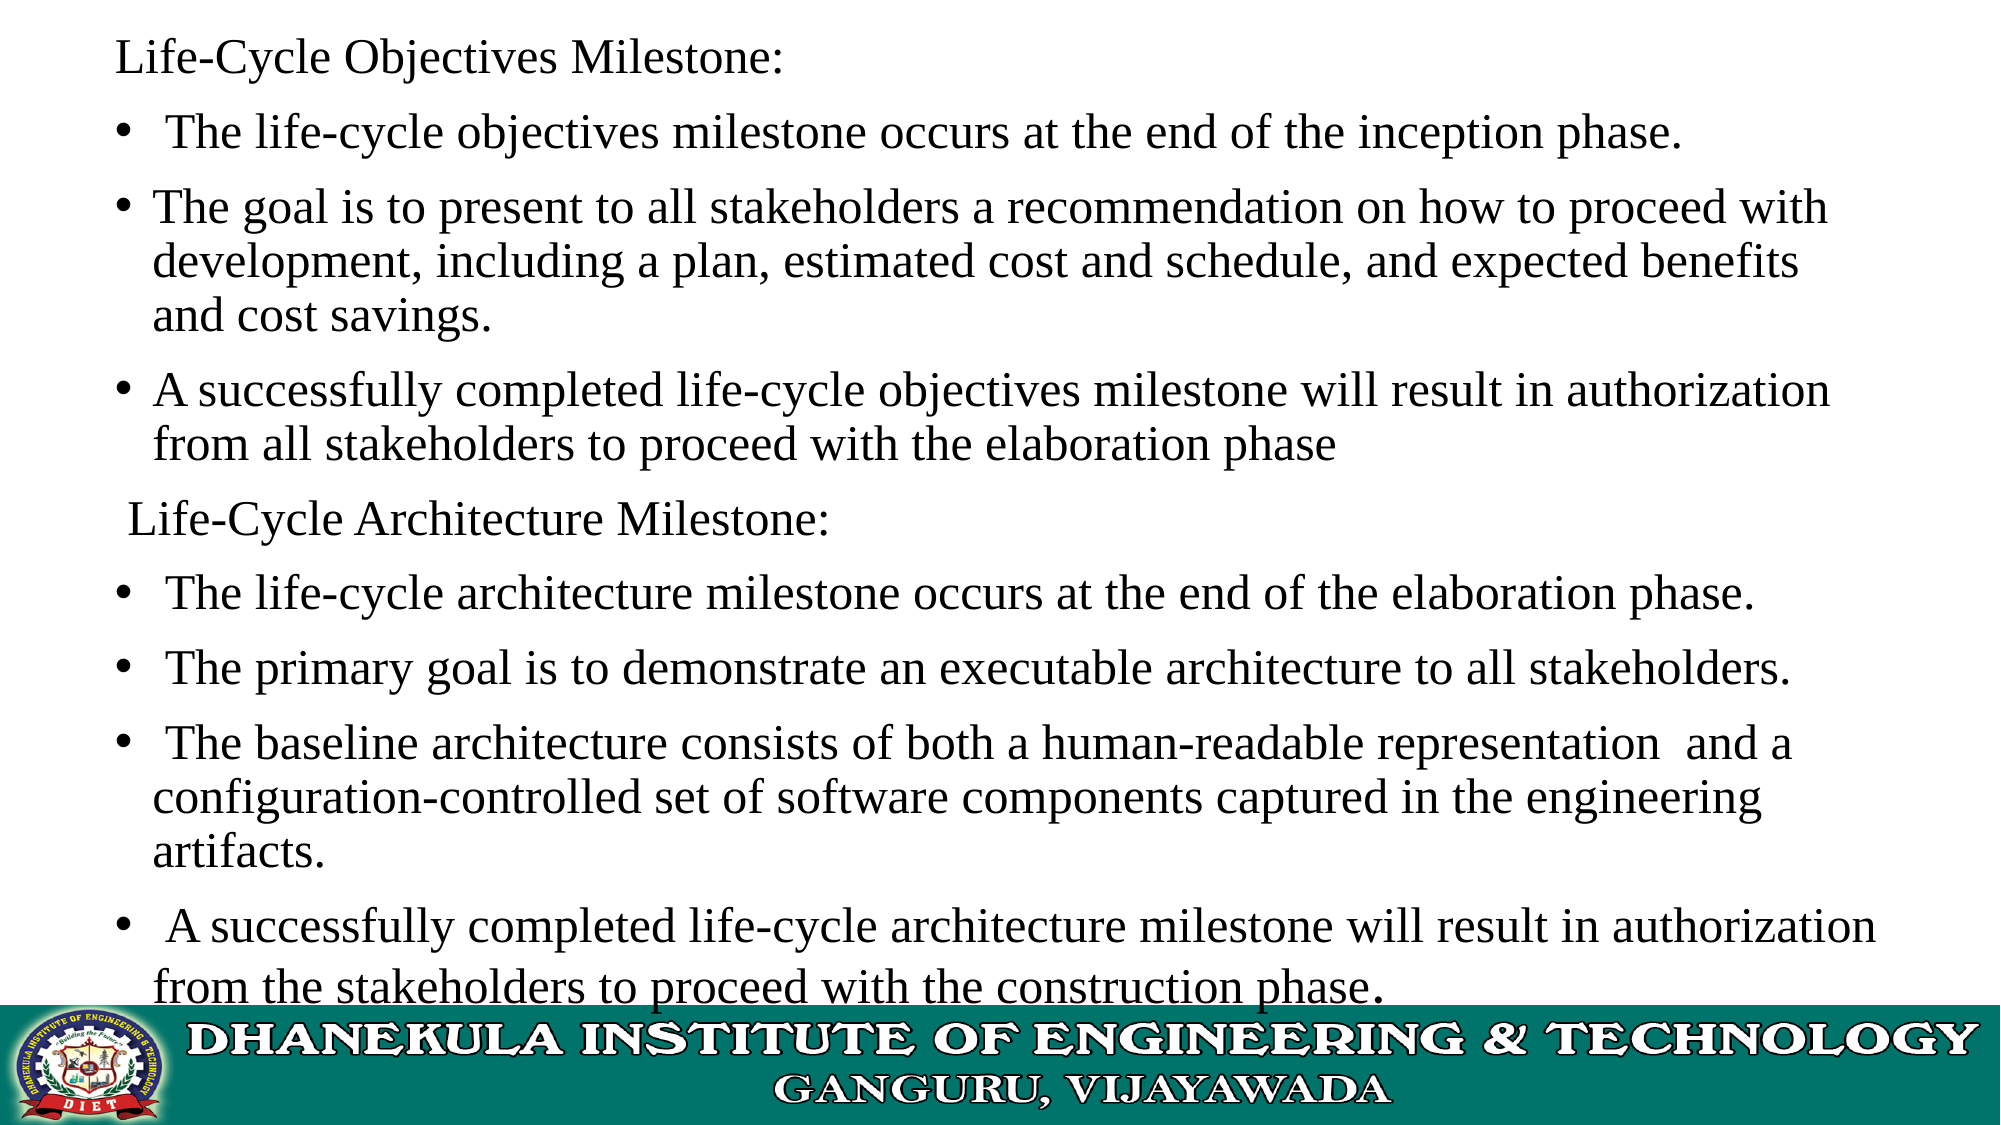

Life-Cycle Objectives Milestone:
 The life-cycle objectives milestone occurs at the end of the inception phase.
The goal is to present to all stakeholders a recommendation on how to proceed with development, including a plan, estimated cost and schedule, and expected benefits and cost savings.
A successfully completed life-cycle objectives milestone will result in authorization from all stakeholders to proceed with the elaboration phase
 Life-Cycle Architecture Milestone:
 The life-cycle architecture milestone occurs at the end of the elaboration phase.
 The primary goal is to demonstrate an executable architecture to all stakeholders.
 The baseline architecture consists of both a human-readable representation  and a configuration-controlled set of software components captured in the engineering artifacts.
 A successfully completed life-cycle architecture milestone will result in authorization from the stakeholders to proceed with the construction phase.